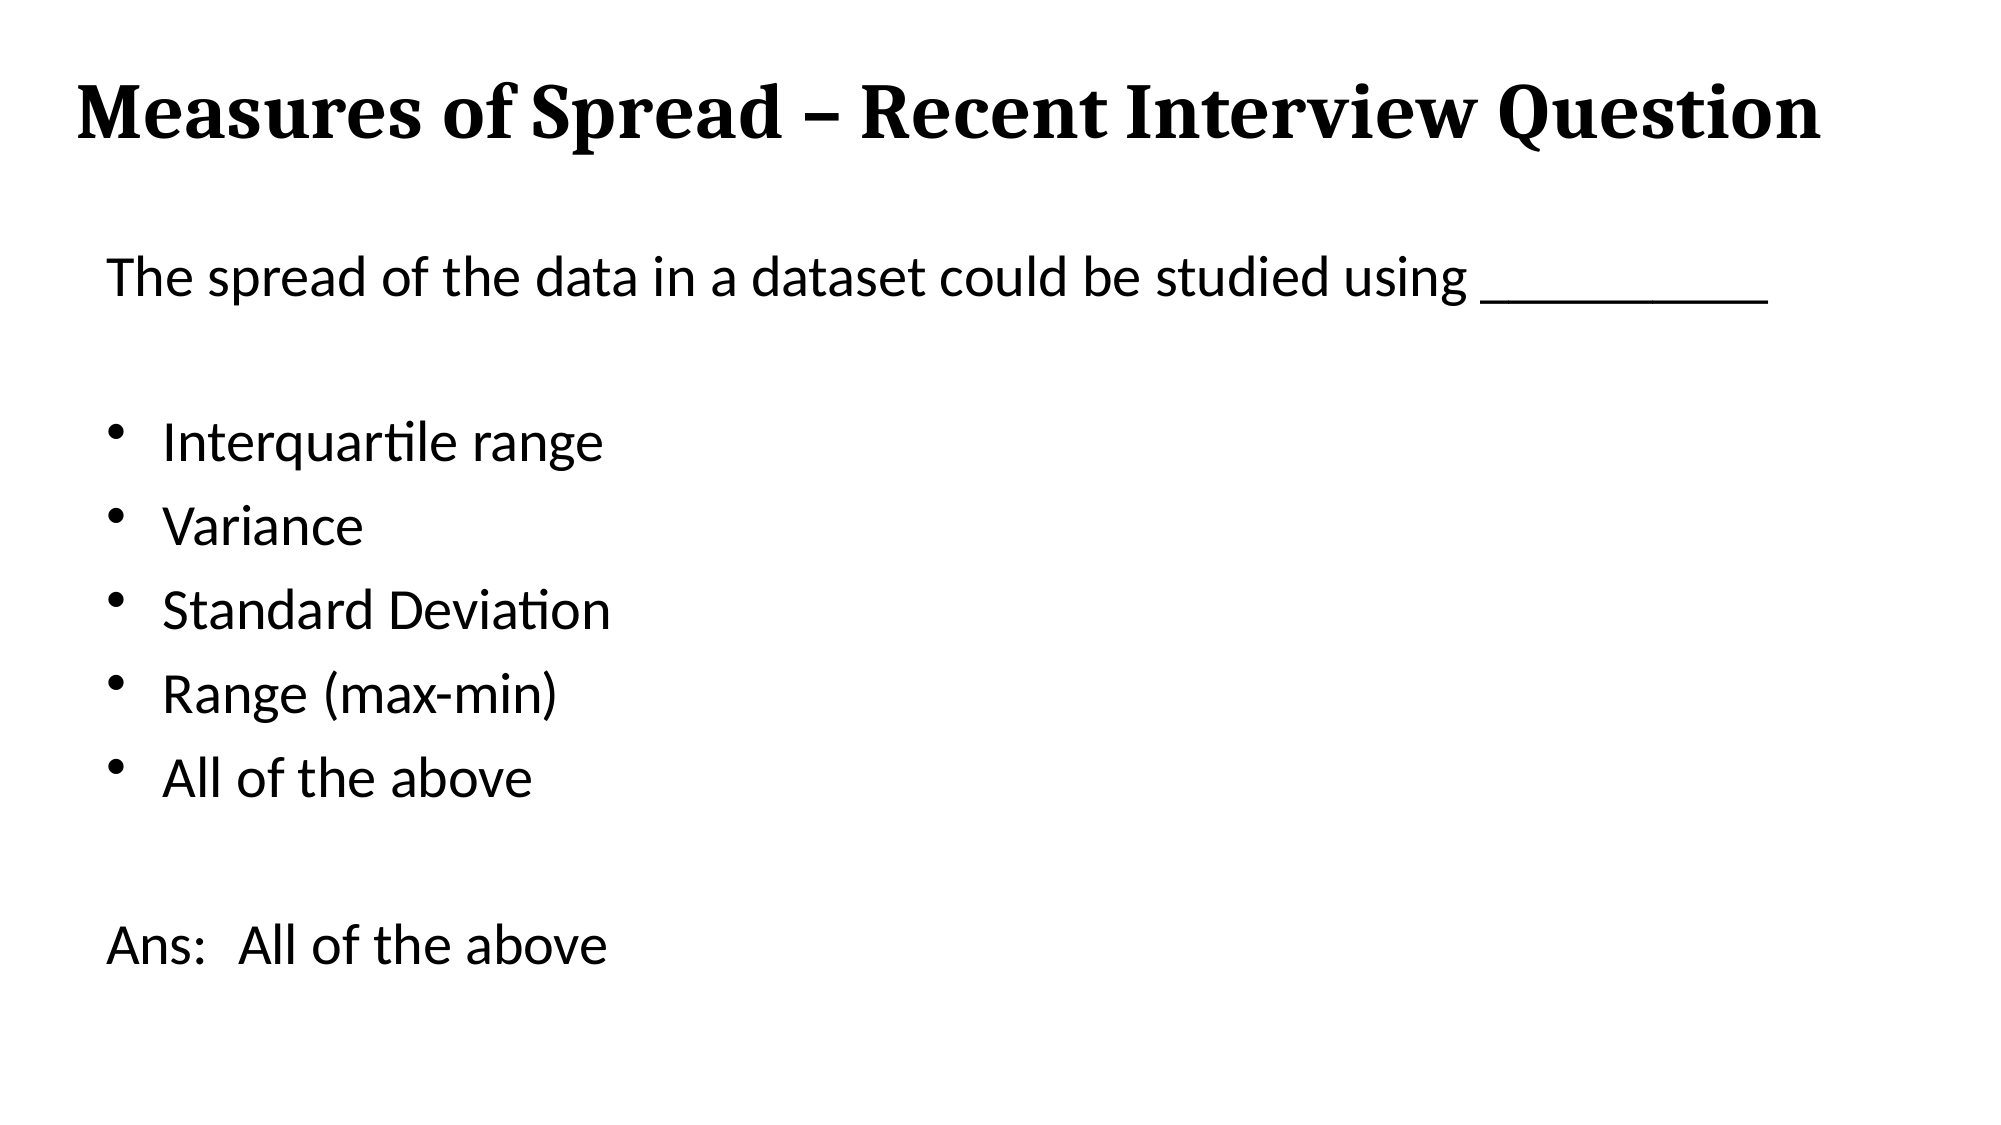

# Measures of Spread – Recent Interview Question
The spread of the data in a dataset could be studied using __________

Interquartile range
Variance
Standard Deviation
Range (max-min)
All of the above

Ans:	All of the above